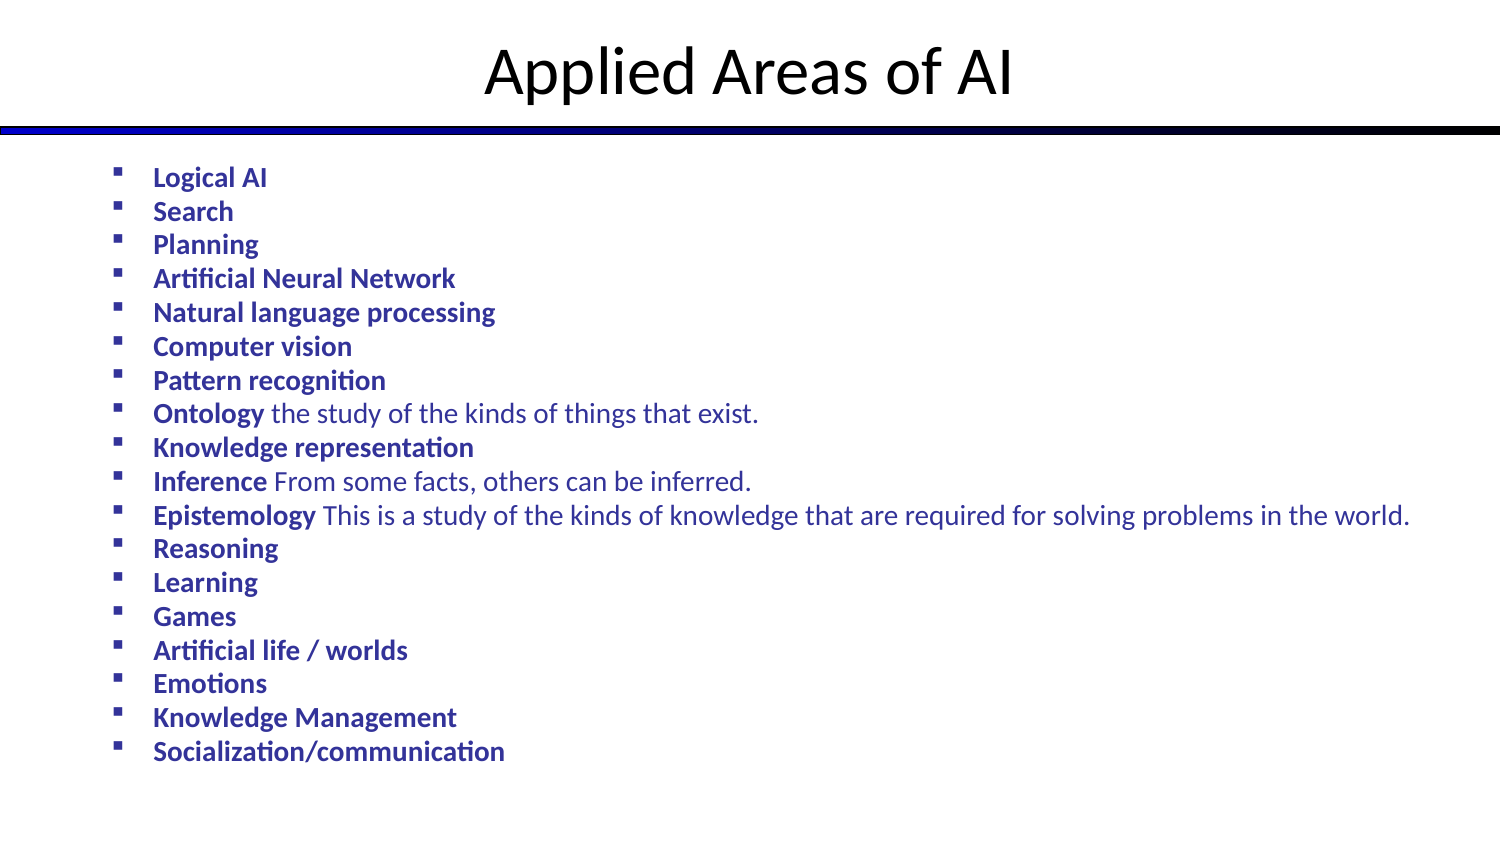

# Applied Areas of AI
Logical AI
Search
Planning
Artificial Neural Network
Natural language processing
Computer vision
Pattern recognition
Ontology the study of the kinds of things that exist.
Knowledge representation
Inference From some facts, others can be inferred.
Epistemology This is a study of the kinds of knowledge that are required for solving problems in the world.
Reasoning
Learning
Games
Artificial life / worlds
Emotions
Knowledge Management
Socialization/communication